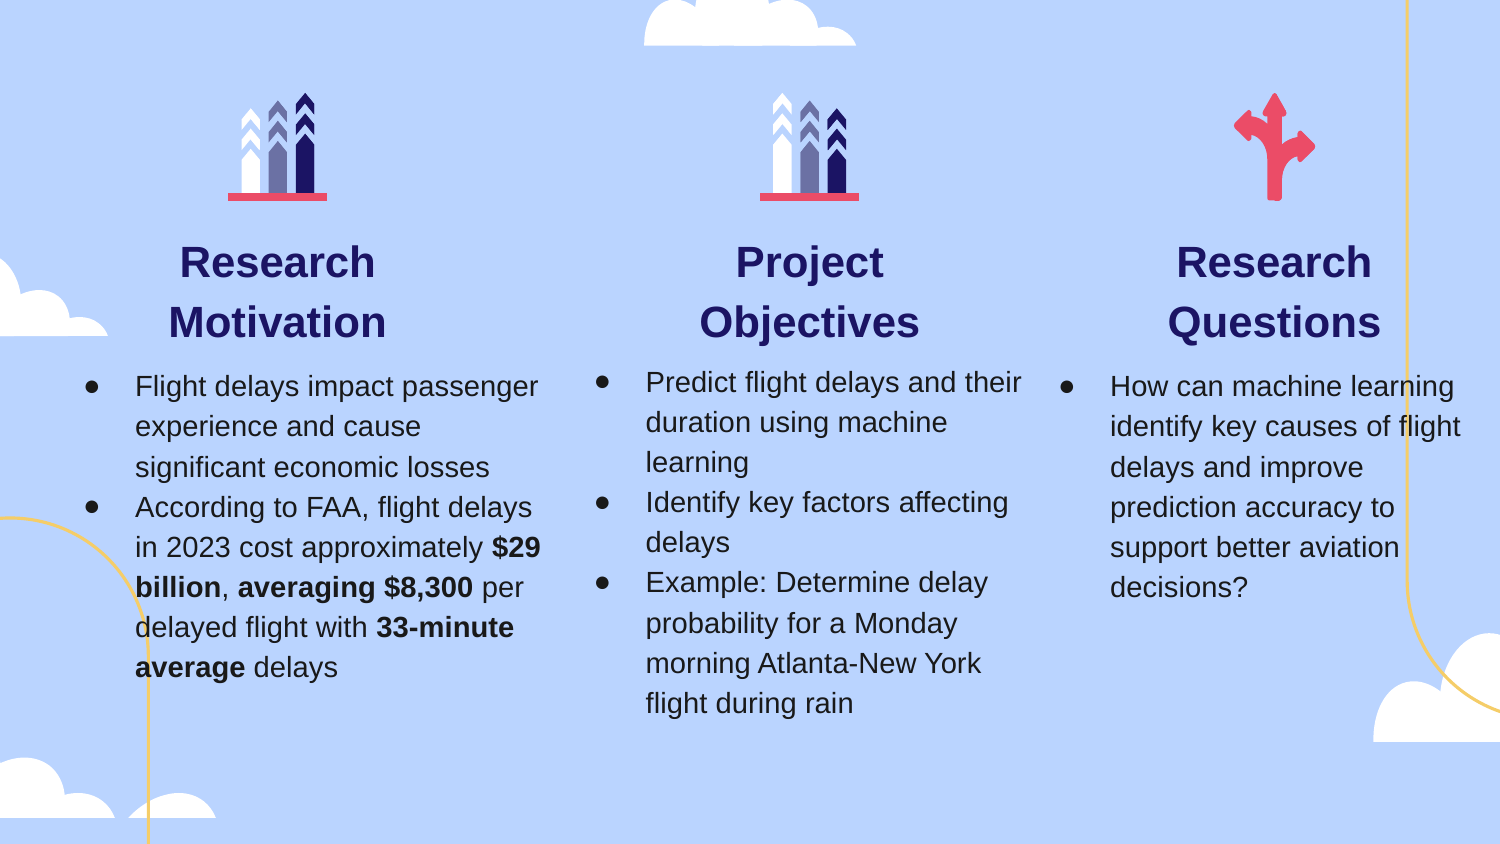

Research Motivation
Project Objectives
Research Questions
Predict flight delays and their duration using machine learning
Identify key factors affecting delays
Example: Determine delay probability for a Monday morning Atlanta-New York flight during rain

Flight delays impact passenger experience and cause significant economic losses
According to FAA, flight delays in 2023 cost approximately $29 billion, averaging $8,300 per delayed flight with 33-minute average delays
How can machine learning identify key causes of flight delays and improve prediction accuracy to support better aviation decisions?